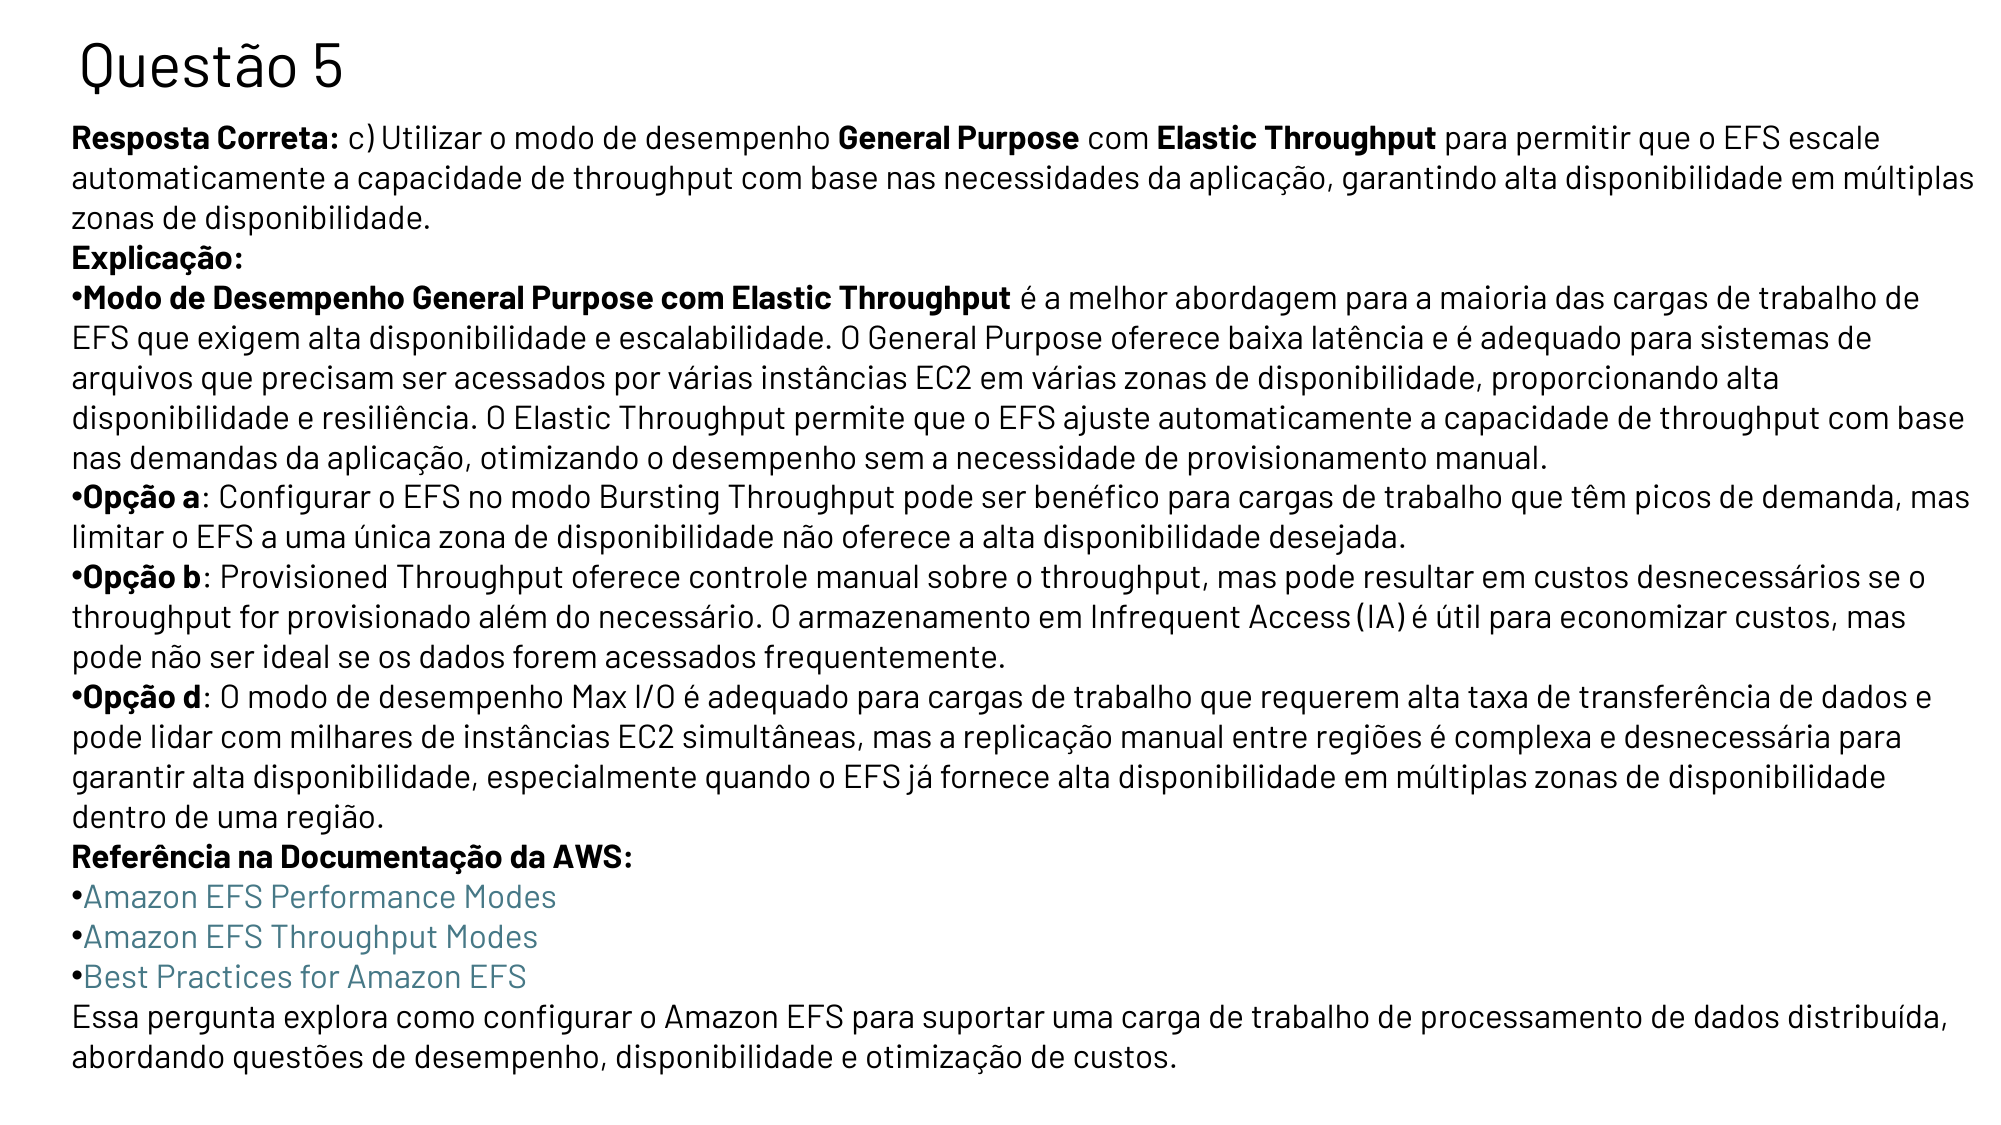

# Questão 5
Resposta Correta: c) Utilizar o modo de desempenho General Purpose com Elastic Throughput para permitir que o EFS escale automaticamente a capacidade de throughput com base nas necessidades da aplicação, garantindo alta disponibilidade em múltiplas zonas de disponibilidade.
Explicação:
Modo de Desempenho General Purpose com Elastic Throughput é a melhor abordagem para a maioria das cargas de trabalho de EFS que exigem alta disponibilidade e escalabilidade. O General Purpose oferece baixa latência e é adequado para sistemas de arquivos que precisam ser acessados por várias instâncias EC2 em várias zonas de disponibilidade, proporcionando alta disponibilidade e resiliência. O Elastic Throughput permite que o EFS ajuste automaticamente a capacidade de throughput com base nas demandas da aplicação, otimizando o desempenho sem a necessidade de provisionamento manual.
Opção a: Configurar o EFS no modo Bursting Throughput pode ser benéfico para cargas de trabalho que têm picos de demanda, mas limitar o EFS a uma única zona de disponibilidade não oferece a alta disponibilidade desejada.
Opção b: Provisioned Throughput oferece controle manual sobre o throughput, mas pode resultar em custos desnecessários se o throughput for provisionado além do necessário. O armazenamento em Infrequent Access (IA) é útil para economizar custos, mas pode não ser ideal se os dados forem acessados frequentemente.
Opção d: O modo de desempenho Max I/O é adequado para cargas de trabalho que requerem alta taxa de transferência de dados e pode lidar com milhares de instâncias EC2 simultâneas, mas a replicação manual entre regiões é complexa e desnecessária para garantir alta disponibilidade, especialmente quando o EFS já fornece alta disponibilidade em múltiplas zonas de disponibilidade dentro de uma região.
Referência na Documentação da AWS:
Amazon EFS Performance Modes
Amazon EFS Throughput Modes
Best Practices for Amazon EFS
Essa pergunta explora como configurar o Amazon EFS para suportar uma carga de trabalho de processamento de dados distribuída, abordando questões de desempenho, disponibilidade e otimização de custos.